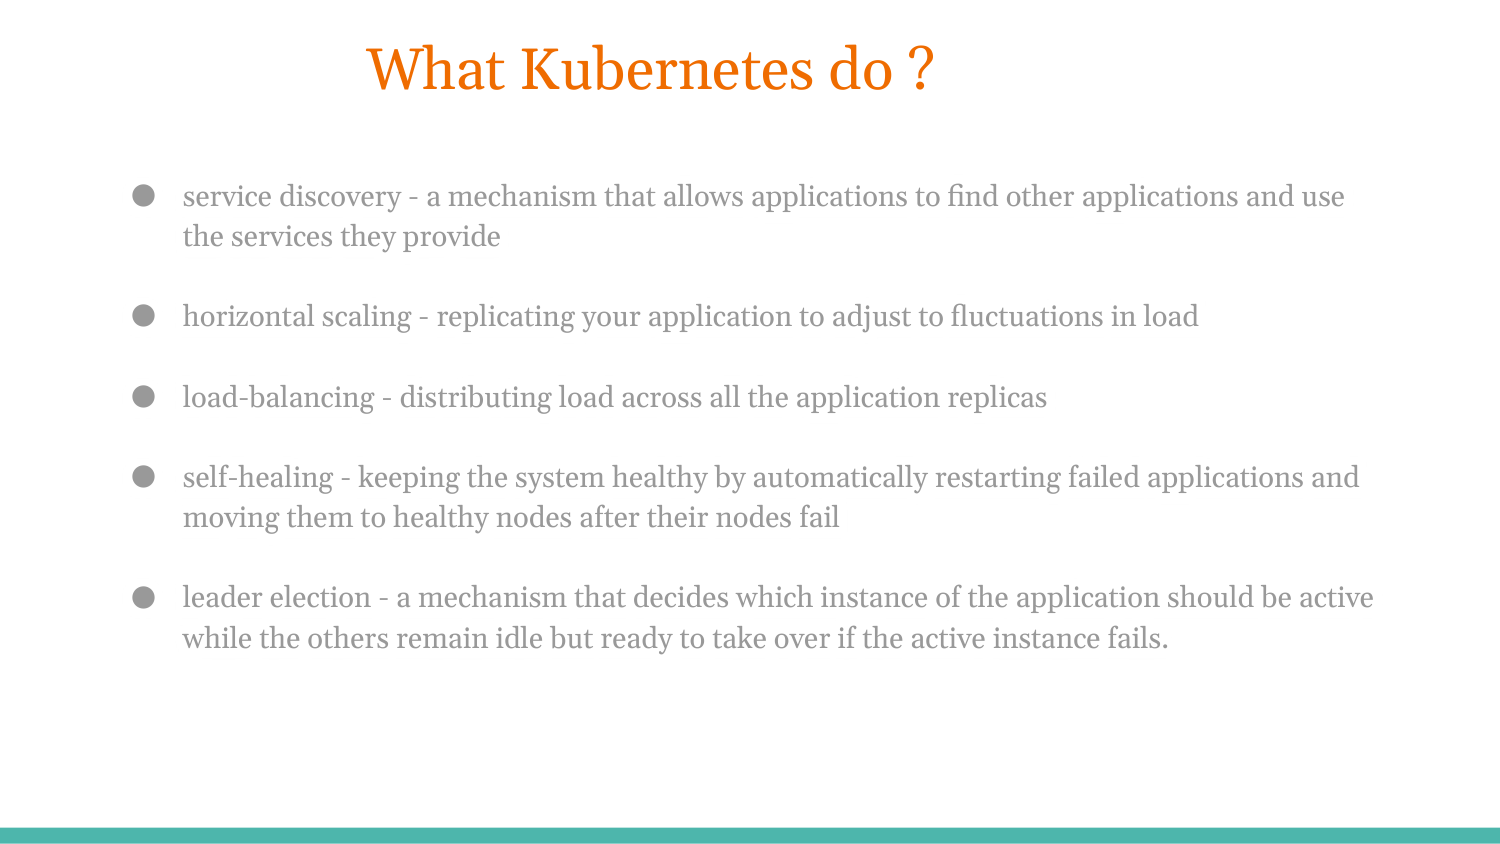

# What Kubernetes do ?

service discovery - a mechanism that allows applications to find other applications and use the services they provide

horizontal scaling - replicating your application to adjust to fluctuations in load

load-balancing - distributing load across all the application replicas

self-healing - keeping the system healthy by automatically restarting failed applications and moving them to healthy nodes after their nodes fail

leader election - a mechanism that decides which instance of the application should be active while the others remain idle but ready to take over if the active instance fails.